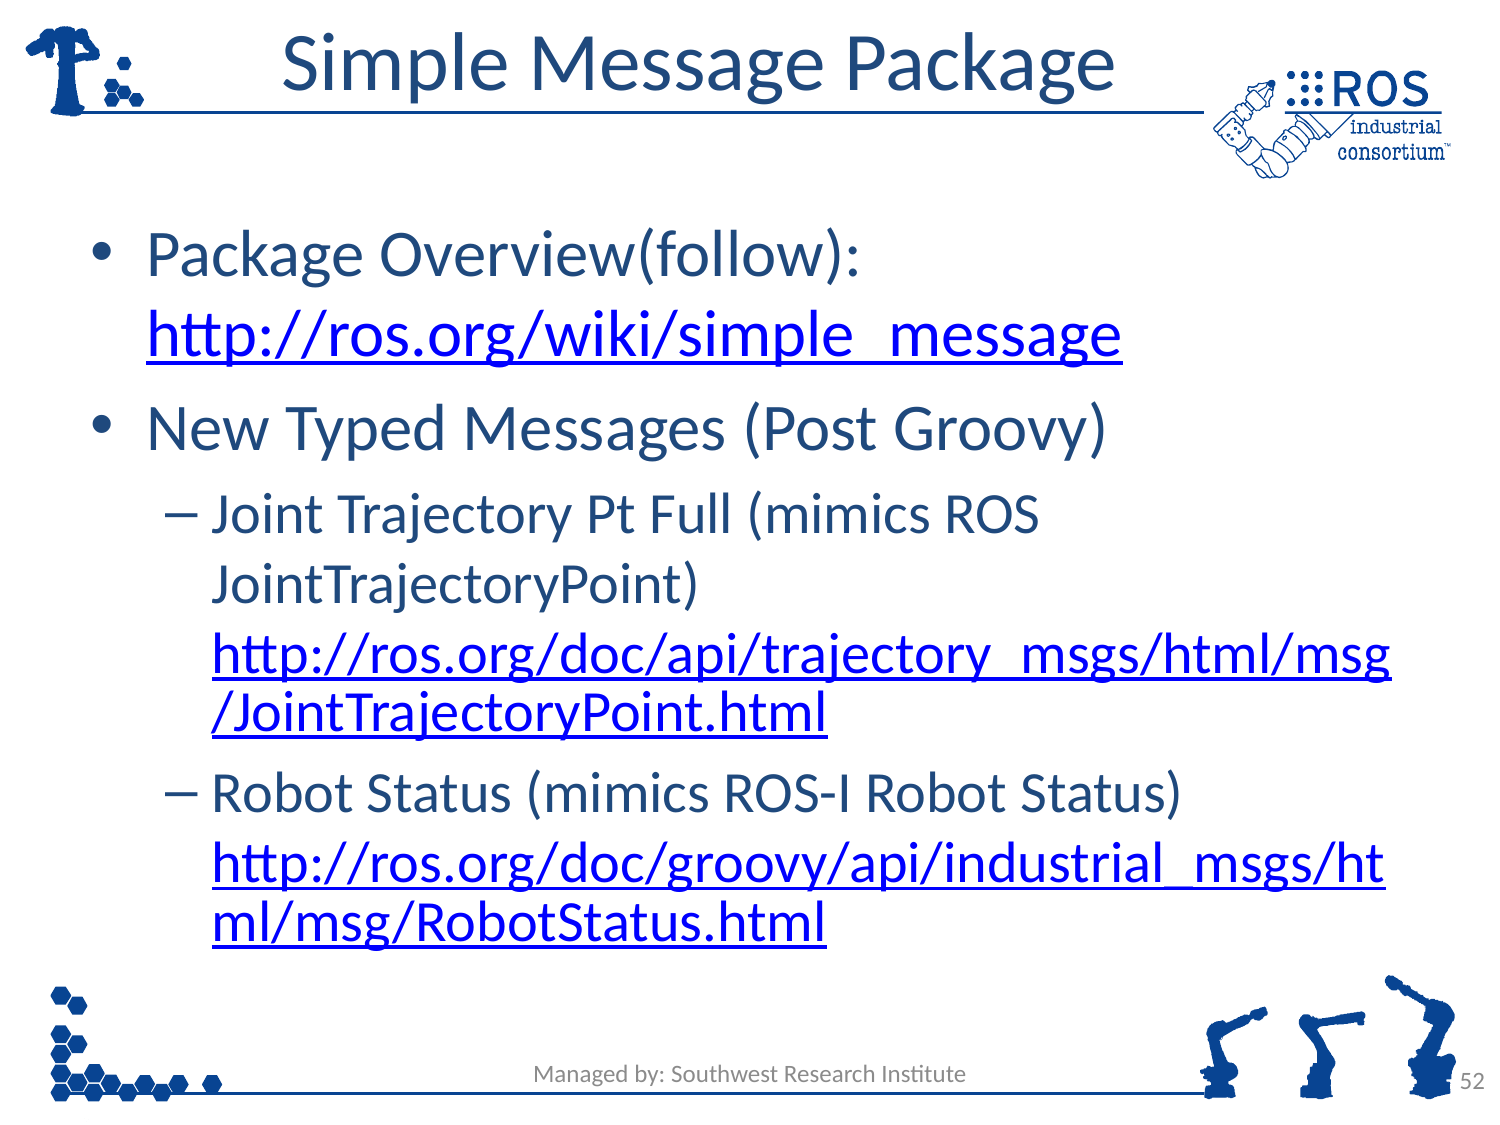

# Simple Message Package
Package Overview(follow): http://ros.org/wiki/simple_message
New Typed Messages (Post Groovy)
Joint Trajectory Pt Full (mimics ROS JointTrajectoryPoint) http://ros.org/doc/api/trajectory_msgs/html/msg/JointTrajectoryPoint.html
Robot Status (mimics ROS-I Robot Status) http://ros.org/doc/groovy/api/industrial_msgs/html/msg/RobotStatus.html

Managed by: Southwest Research Institute
52